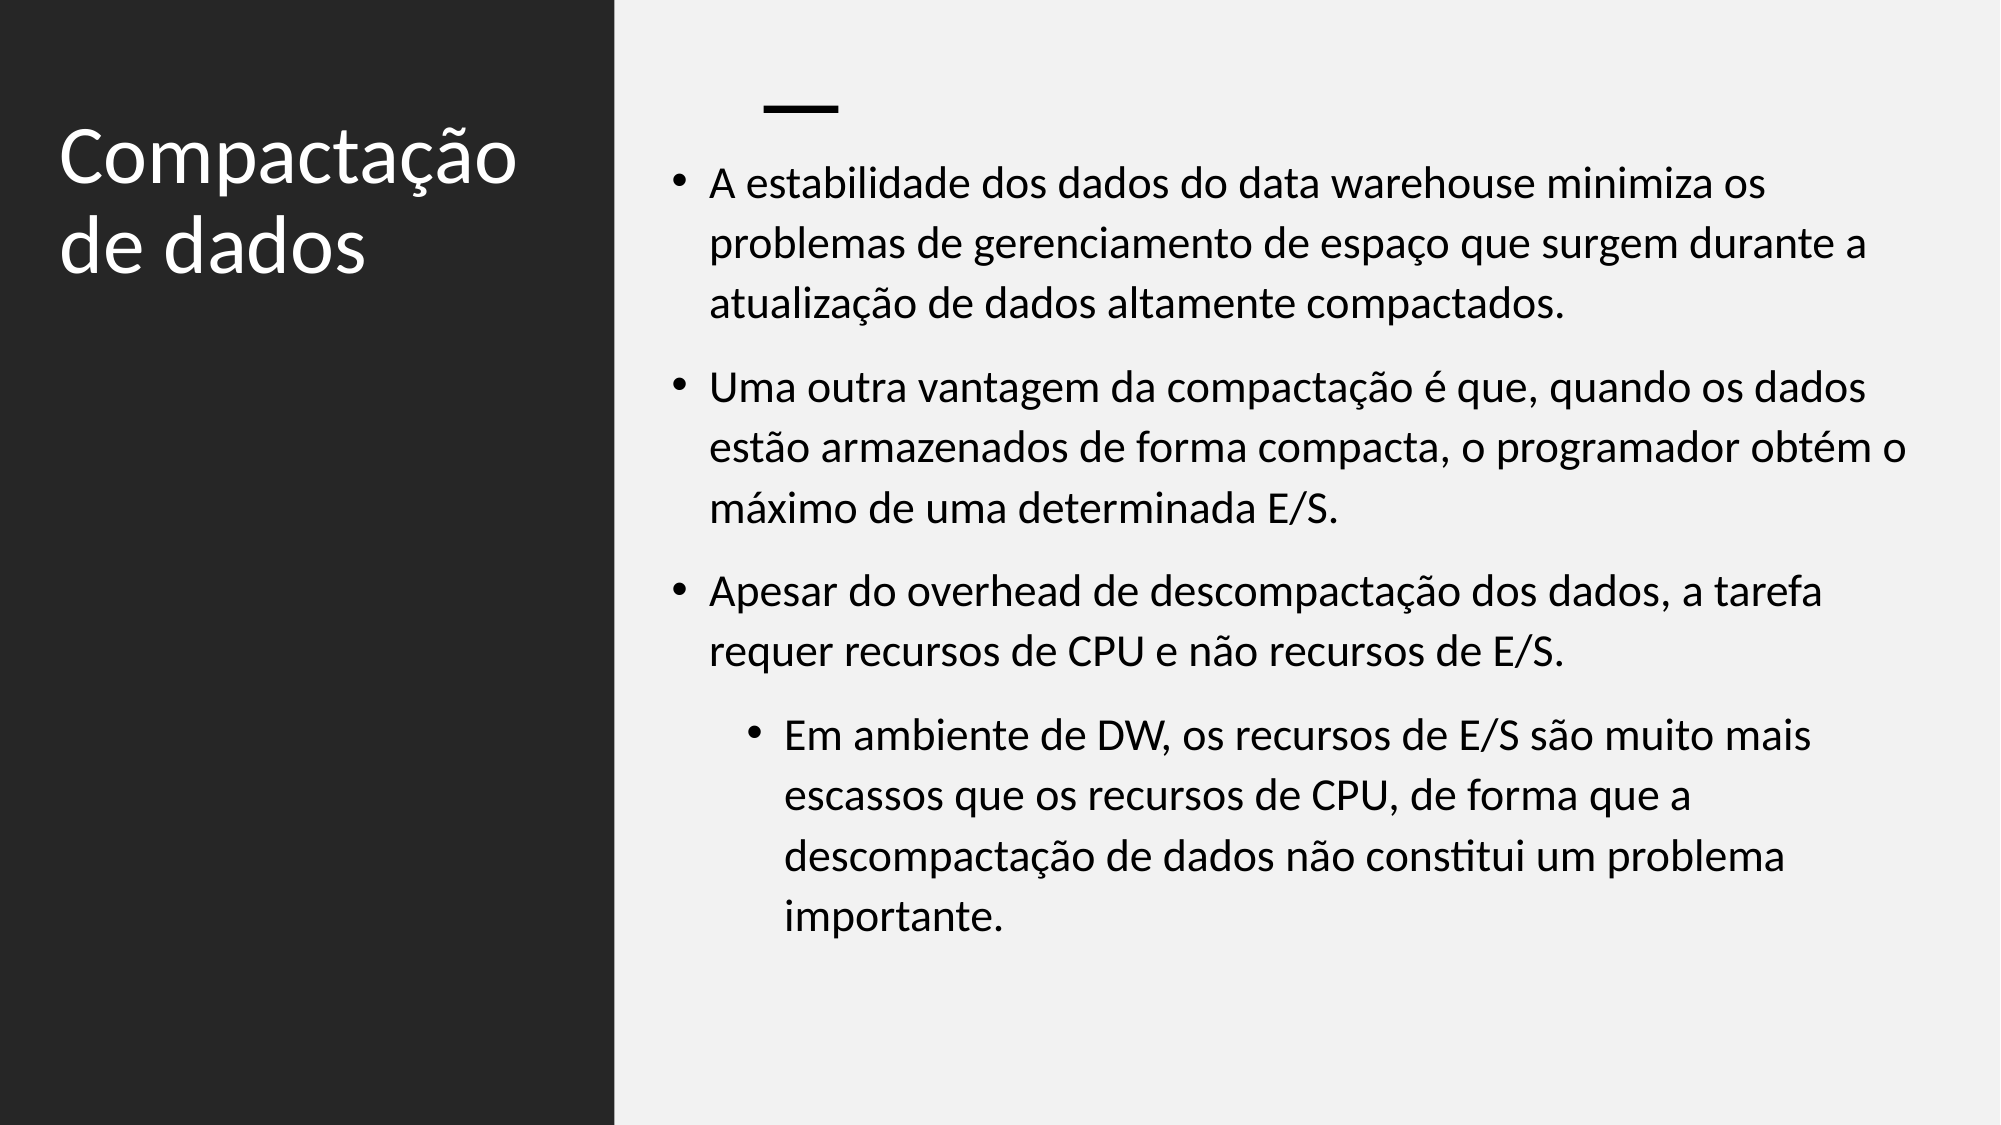

# Compactação de dados

A estabilidade dos dados do data warehouse minimiza os problemas de gerenciamento de espaço que surgem durante a atualização de dados altamente compactados.
Uma outra vantagem da compactação é que, quando os dados estão armazenados de forma compacta, o programador obtém o máximo de uma determinada E/S.
Apesar do overhead de descompactação dos dados, a tarefa requer recursos de CPU e não recursos de E/S.
Em ambiente de DW, os recursos de E/S são muito mais escassos que os recursos de CPU, de forma que a descompactação de dados não constitui um problema importante.